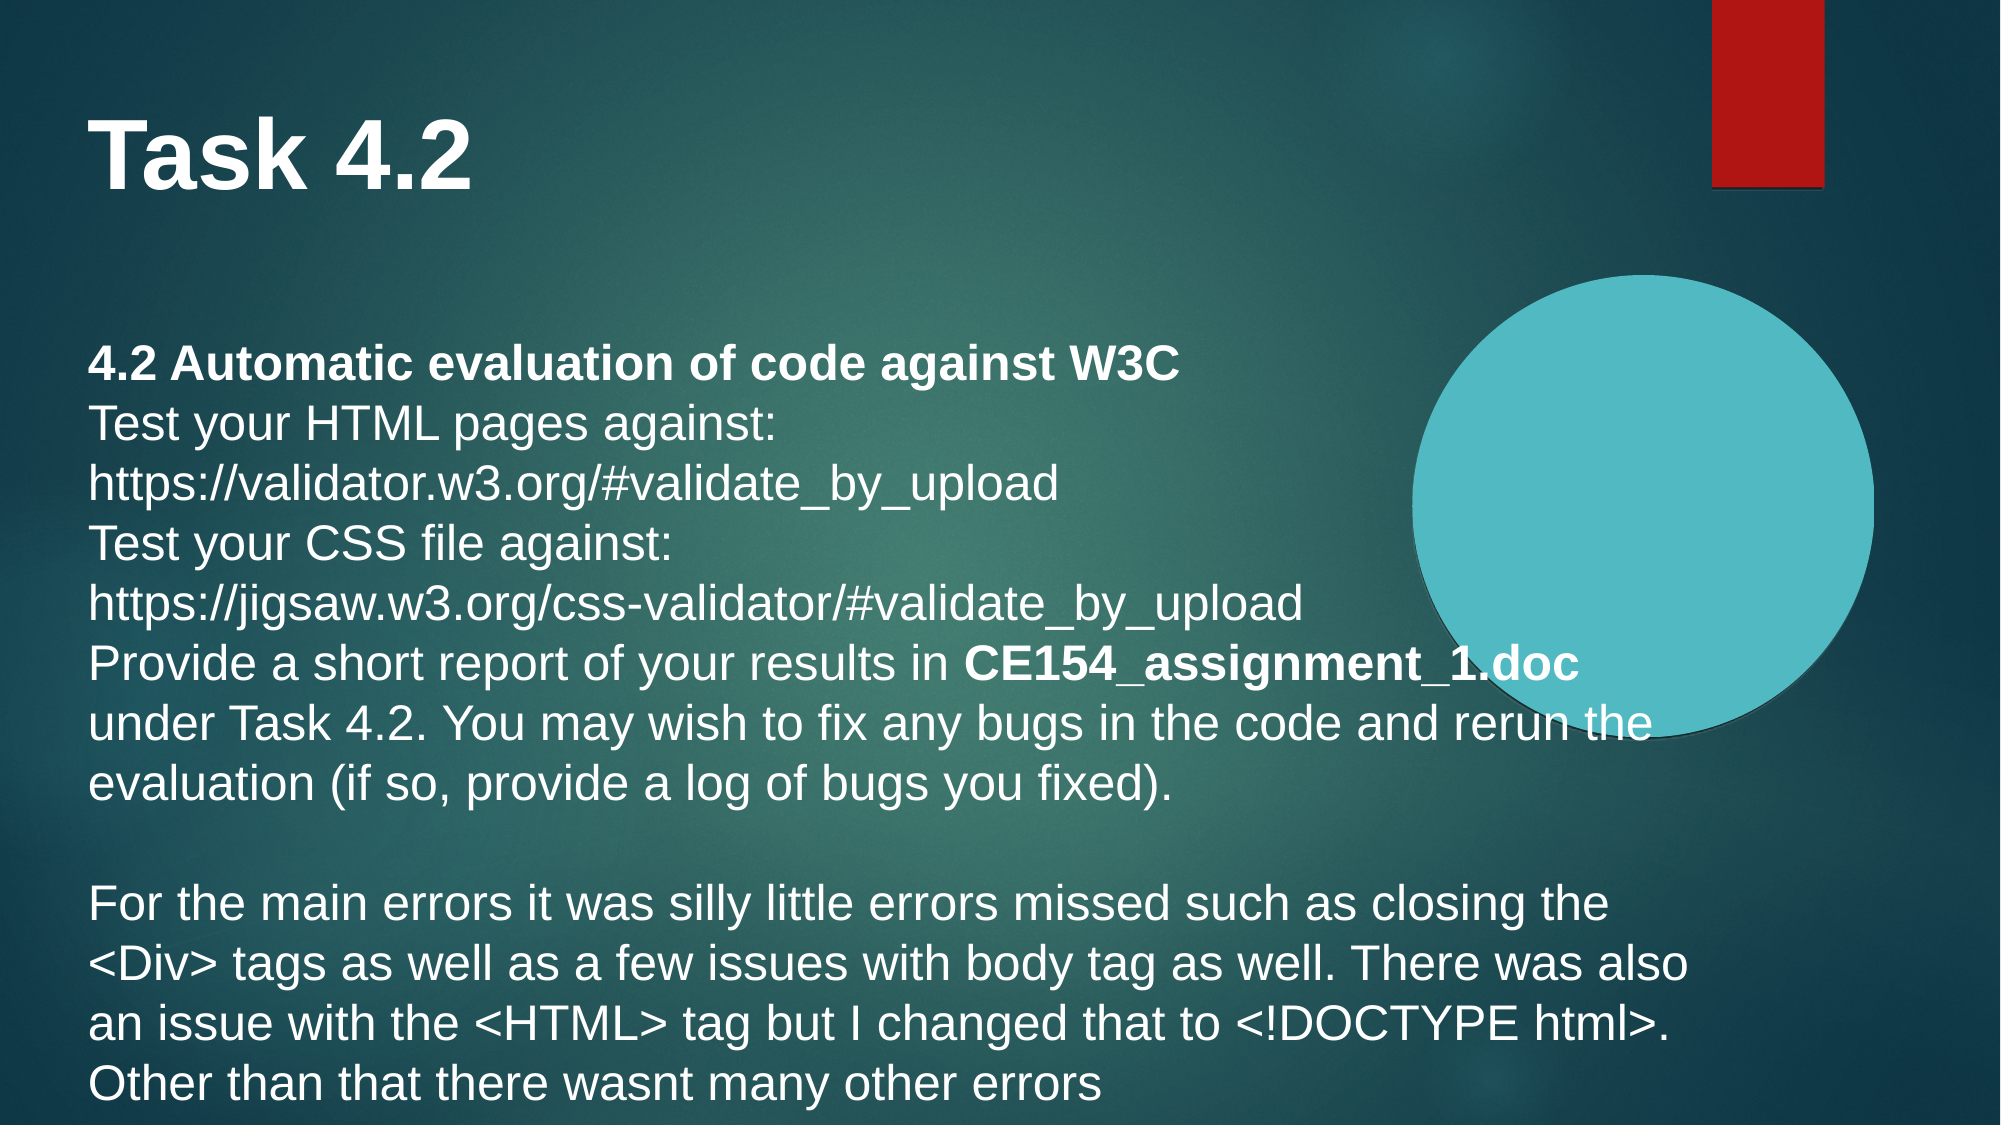

Task 4.2

4.2 Automatic evaluation of code against W3C
Test your HTML pages against: https://validator.w3.org/#validate_by_upload
Test your CSS file against: https://jigsaw.w3.org/css-validator/#validate_by_upload
Provide a short report of your results in CE154_assignment_1.doc under Task 4.2. You may wish to fix any bugs in the code and rerun the evaluation (if so, provide a log of bugs you fixed).

For the main errors it was silly little errors missed such as closing the <Div> tags as well as a few issues with body tag as well. There was also an issue with the <HTML> tag but I changed that to <!DOCTYPE html>. Other than that there wasnt many other errors